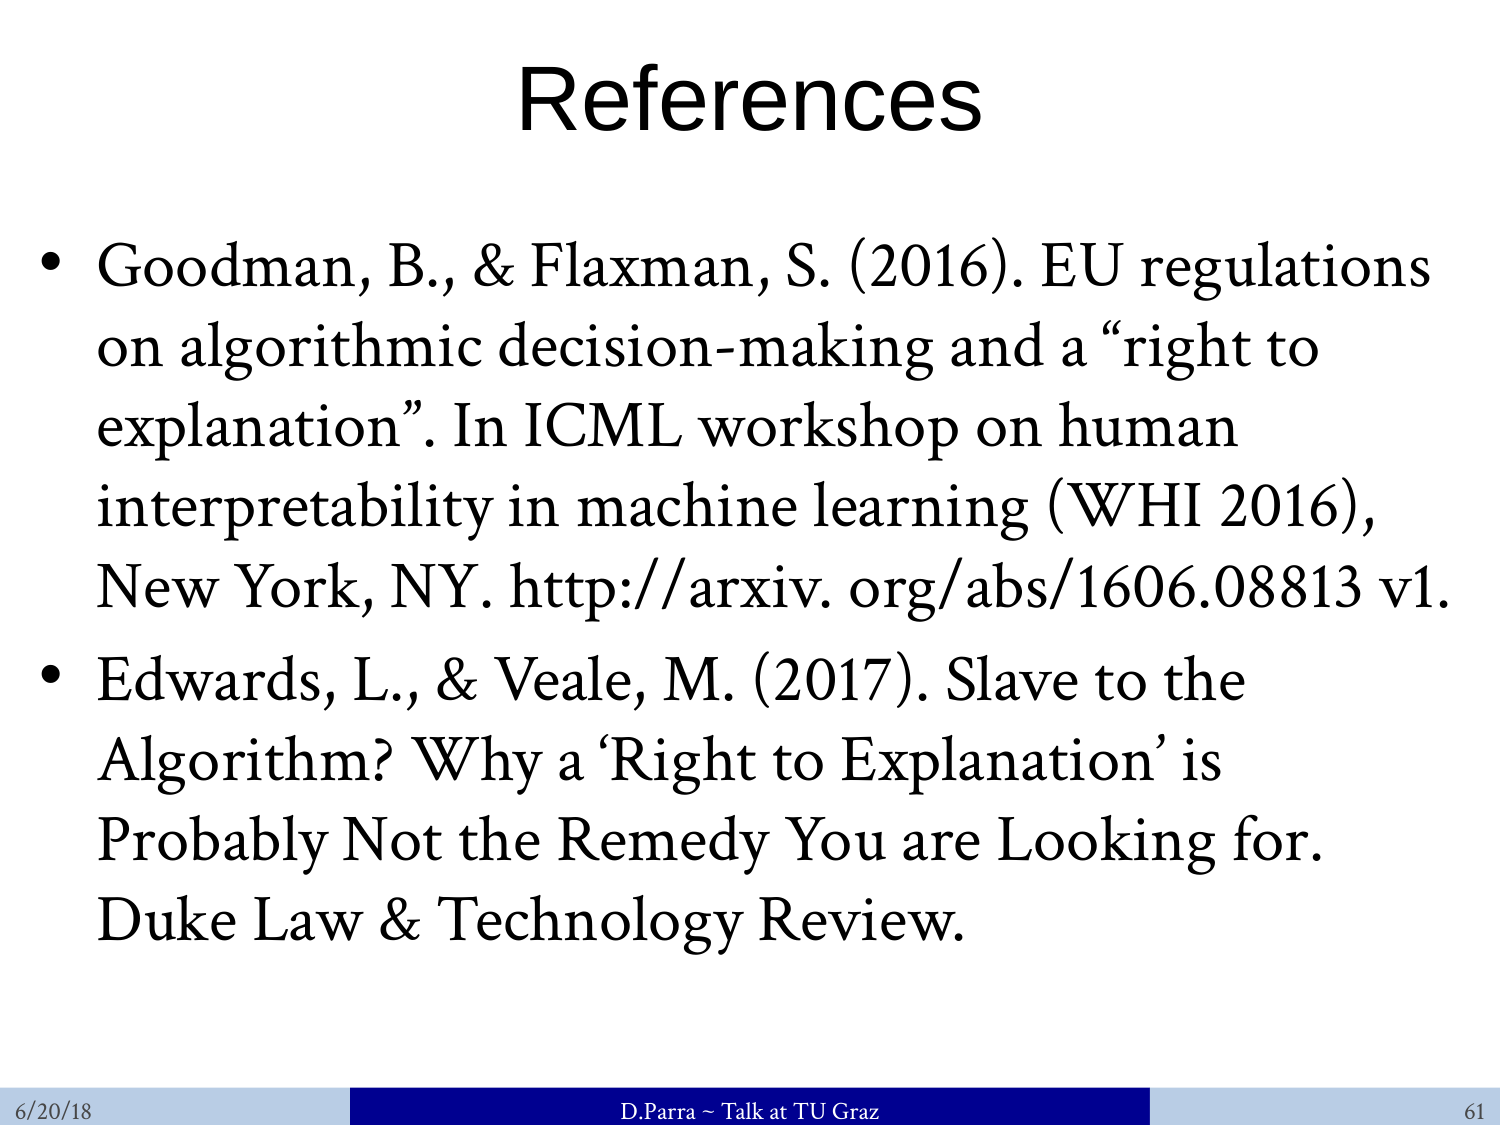

# References
Goodman, B., & Flaxman, S. (2016). EU regulations on algorithmic decision-making and a “right to explanation”. In ICML workshop on human interpretability in machine learning (WHI 2016), New York, NY. http://arxiv. org/abs/1606.08813 v1.
Edwards, L., & Veale, M. (2017). Slave to the Algorithm? Why a ‘Right to Explanation’ is Probably Not the Remedy You are Looking for. Duke Law & Technology Review.
6/20/18
D.Parra ~ Talk at TU Graz
61